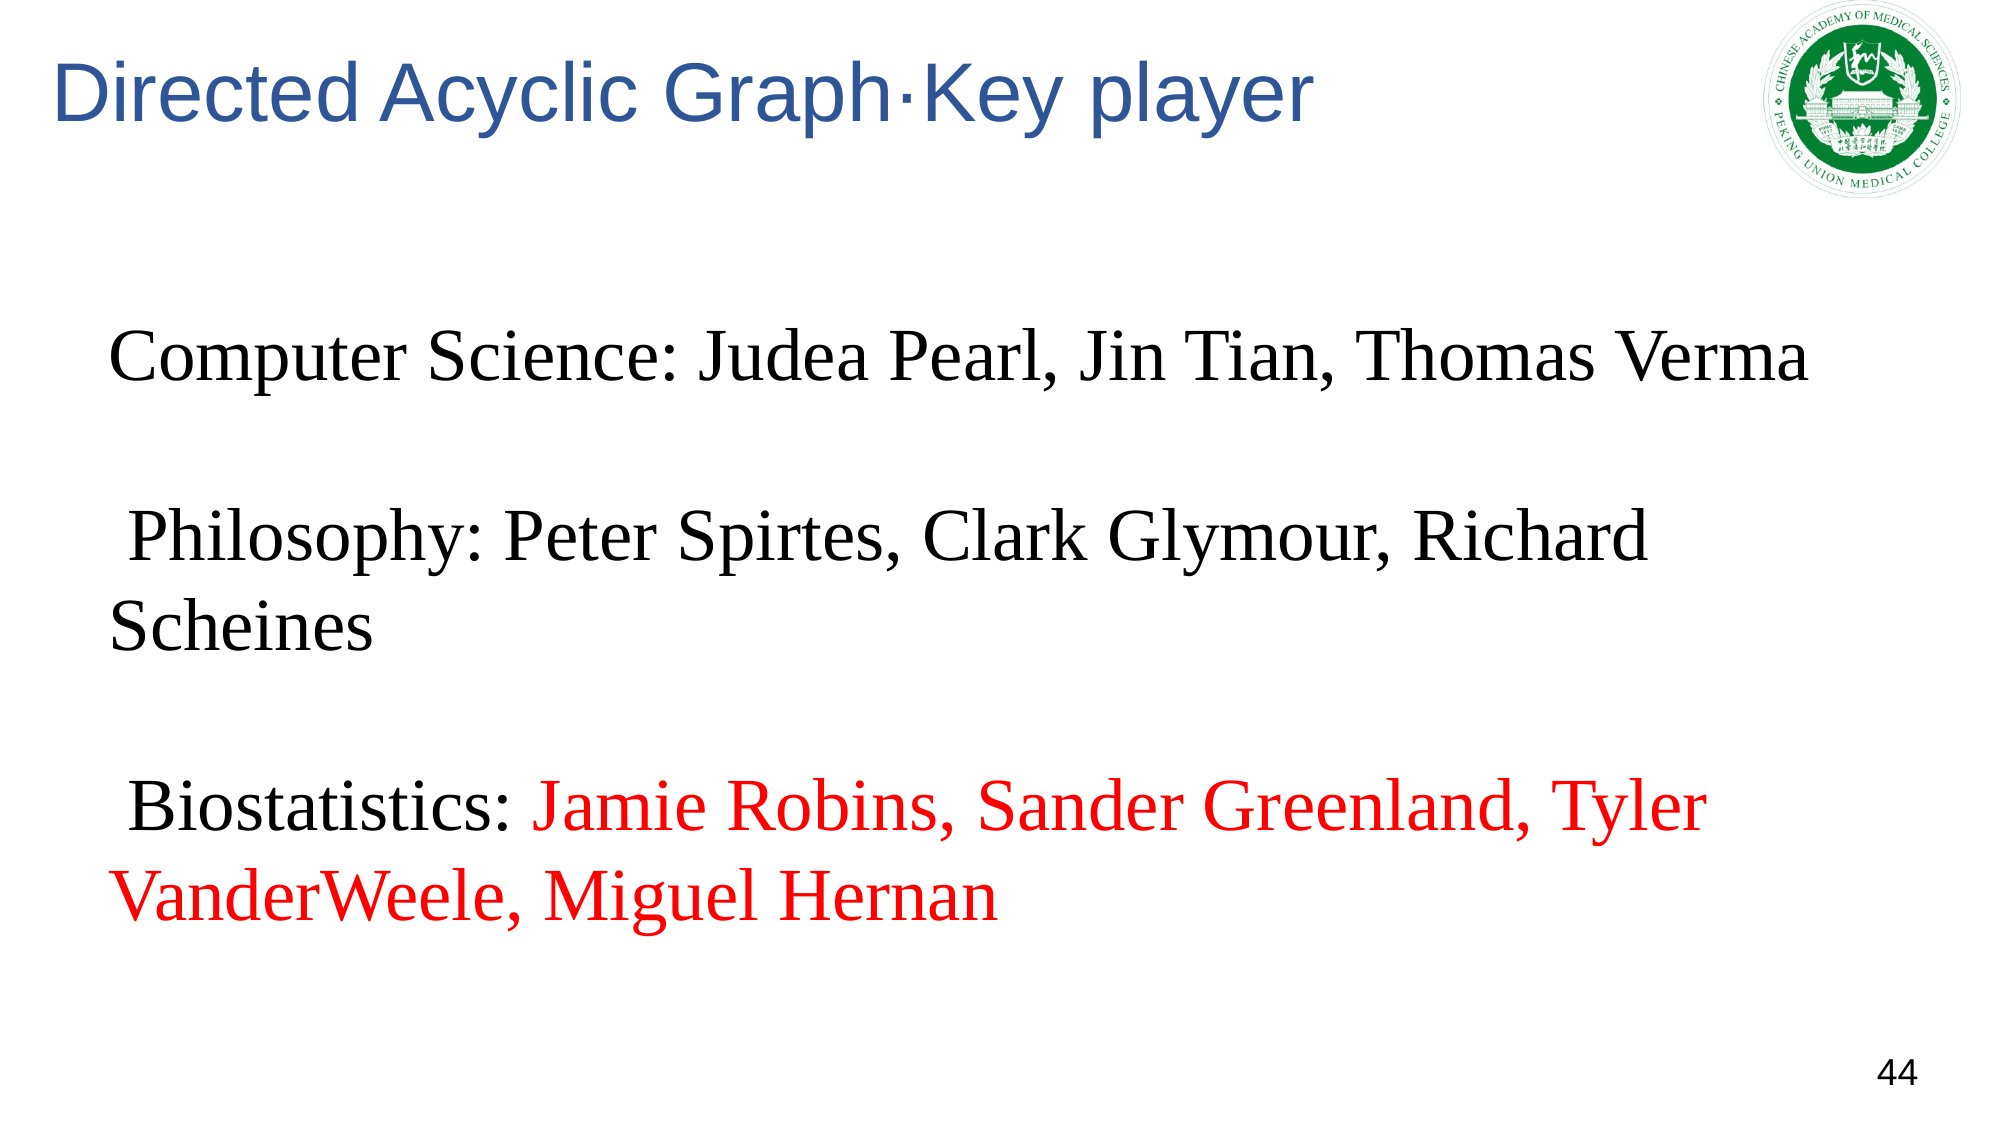

# Directed Acyclic Graph·Key player
Computer Science: Judea Pearl, Jin Tian, Thomas Verma

 Philosophy: Peter Spirtes, Clark Glymour, Richard Scheines

 Biostatistics: Jamie Robins, Sander Greenland, Tyler VanderWeele, Miguel Hernan
44